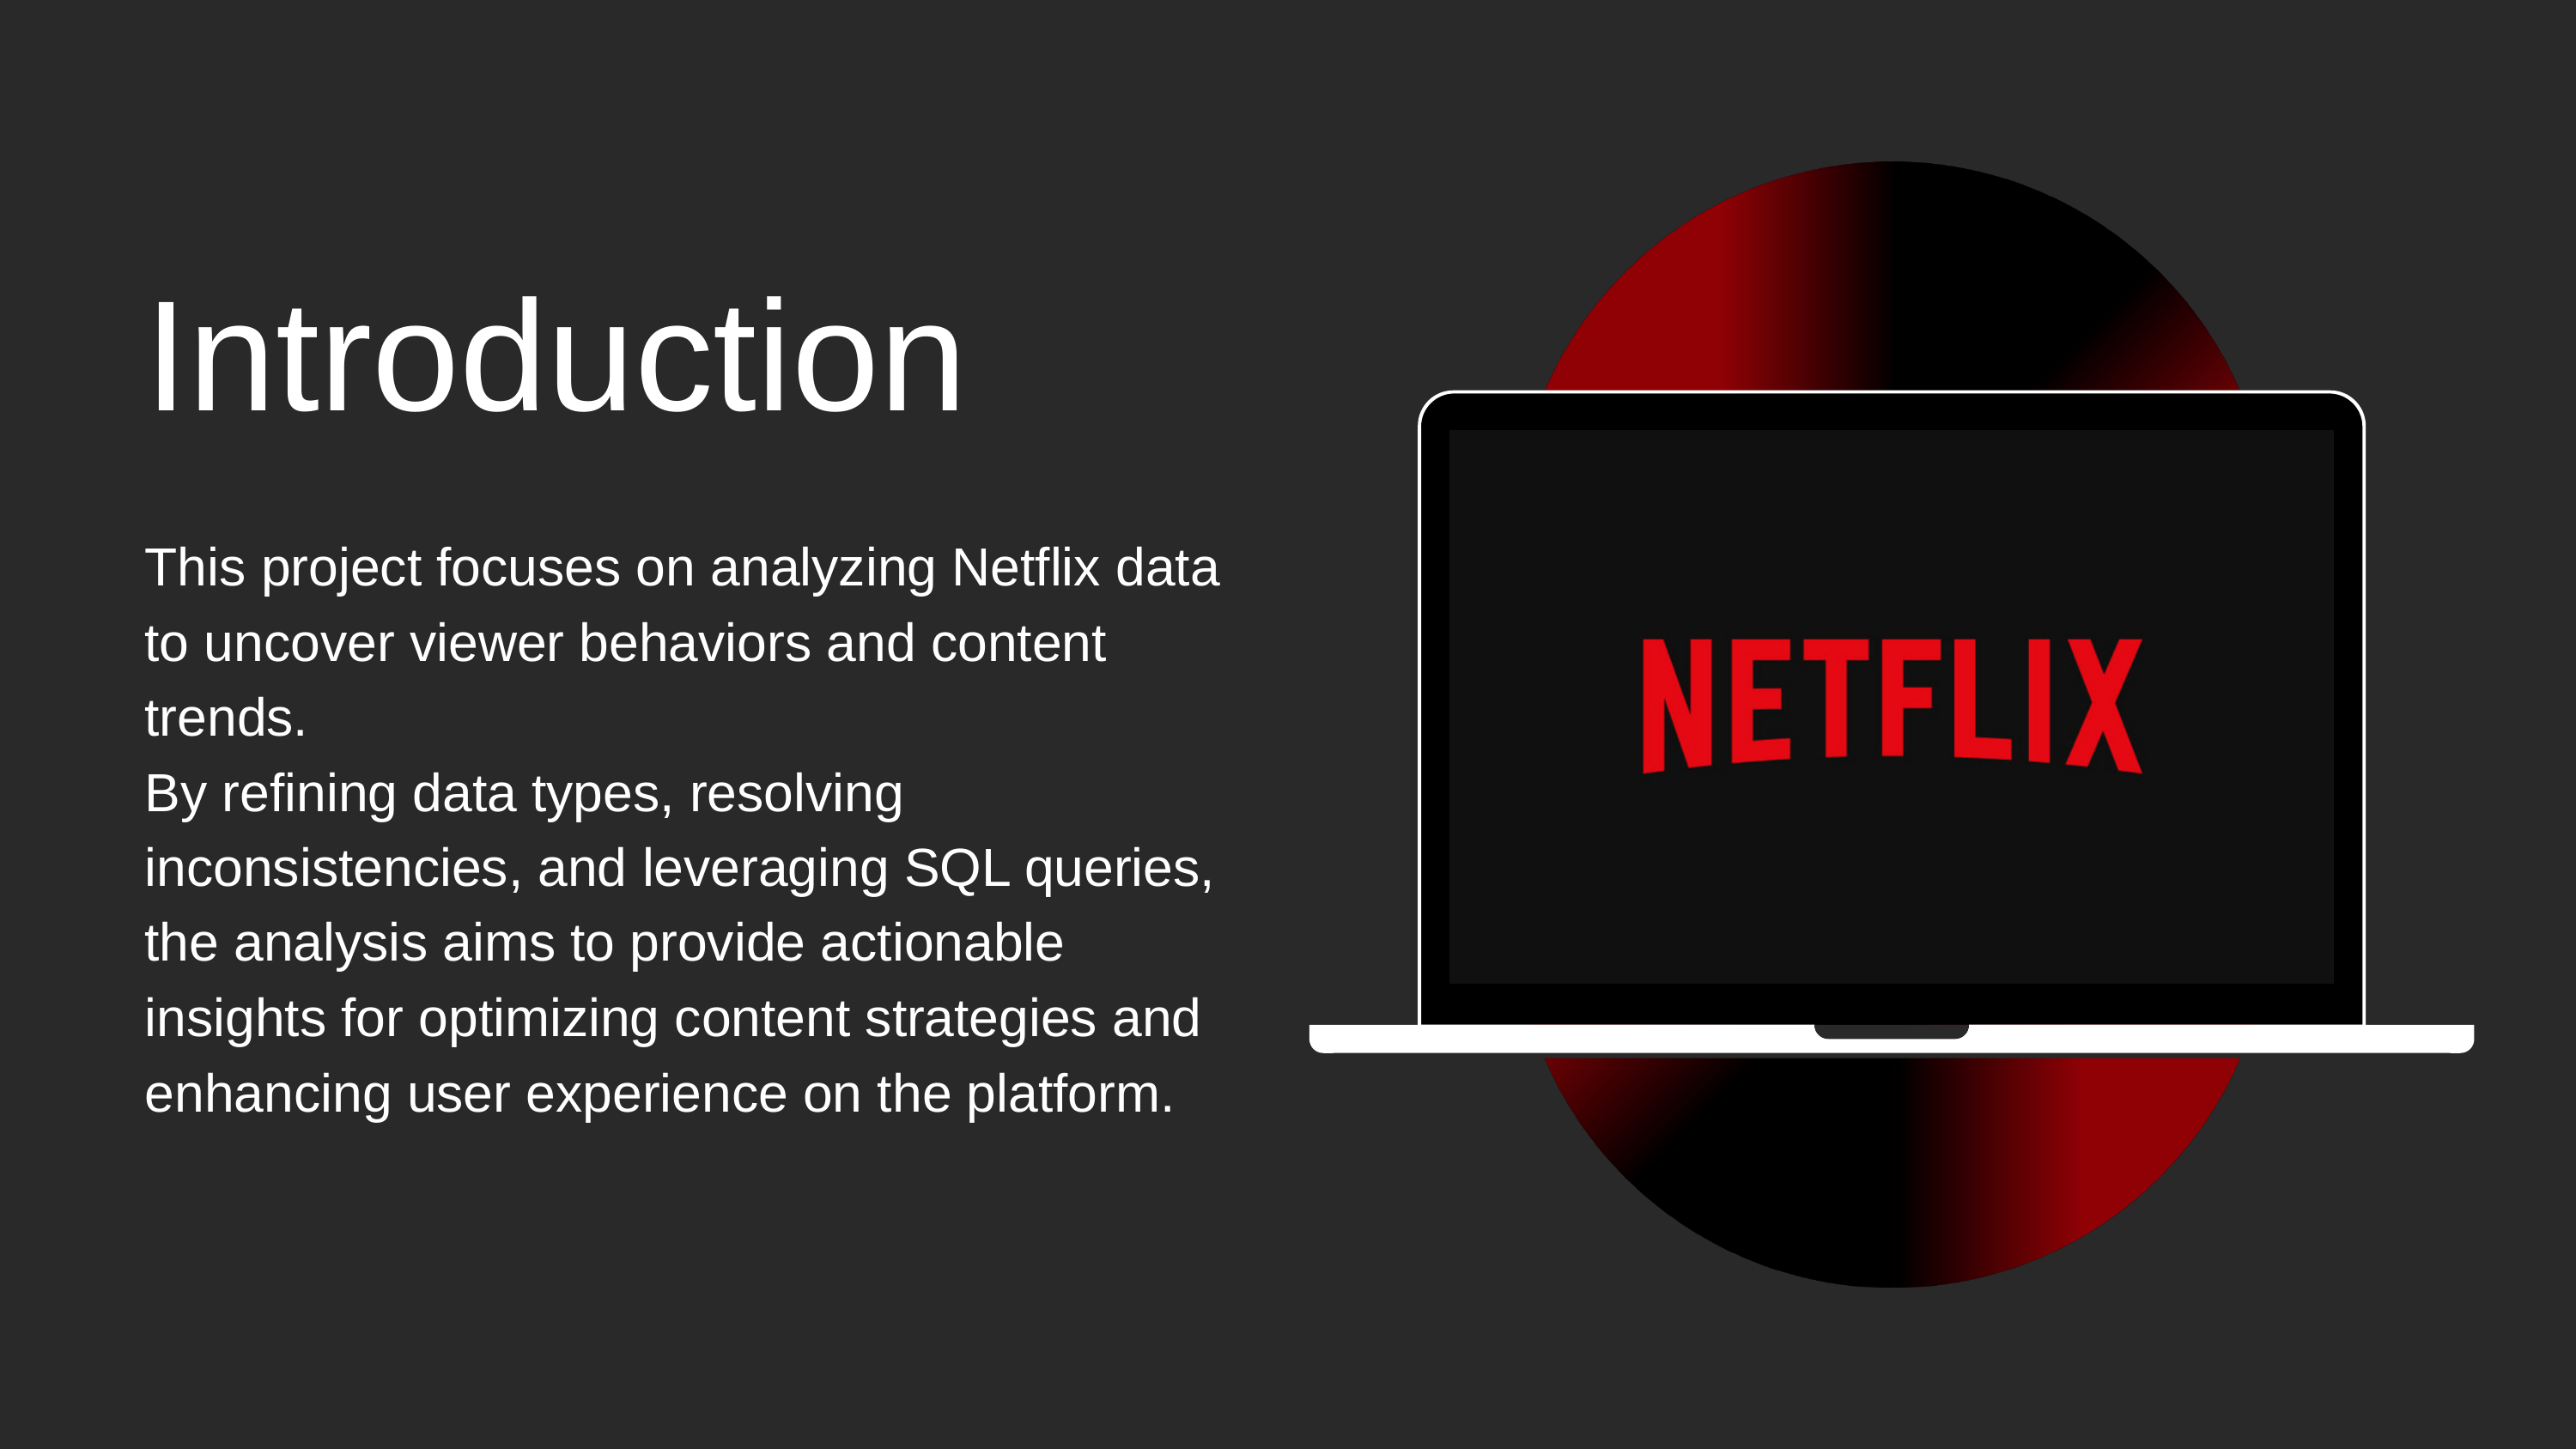

Introduction
This project focuses on analyzing Netflix data to uncover viewer behaviors and content trends.
By refining data types, resolving inconsistencies, and leveraging SQL queries, the analysis aims to provide actionable insights for optimizing content strategies and enhancing user experience on the platform.